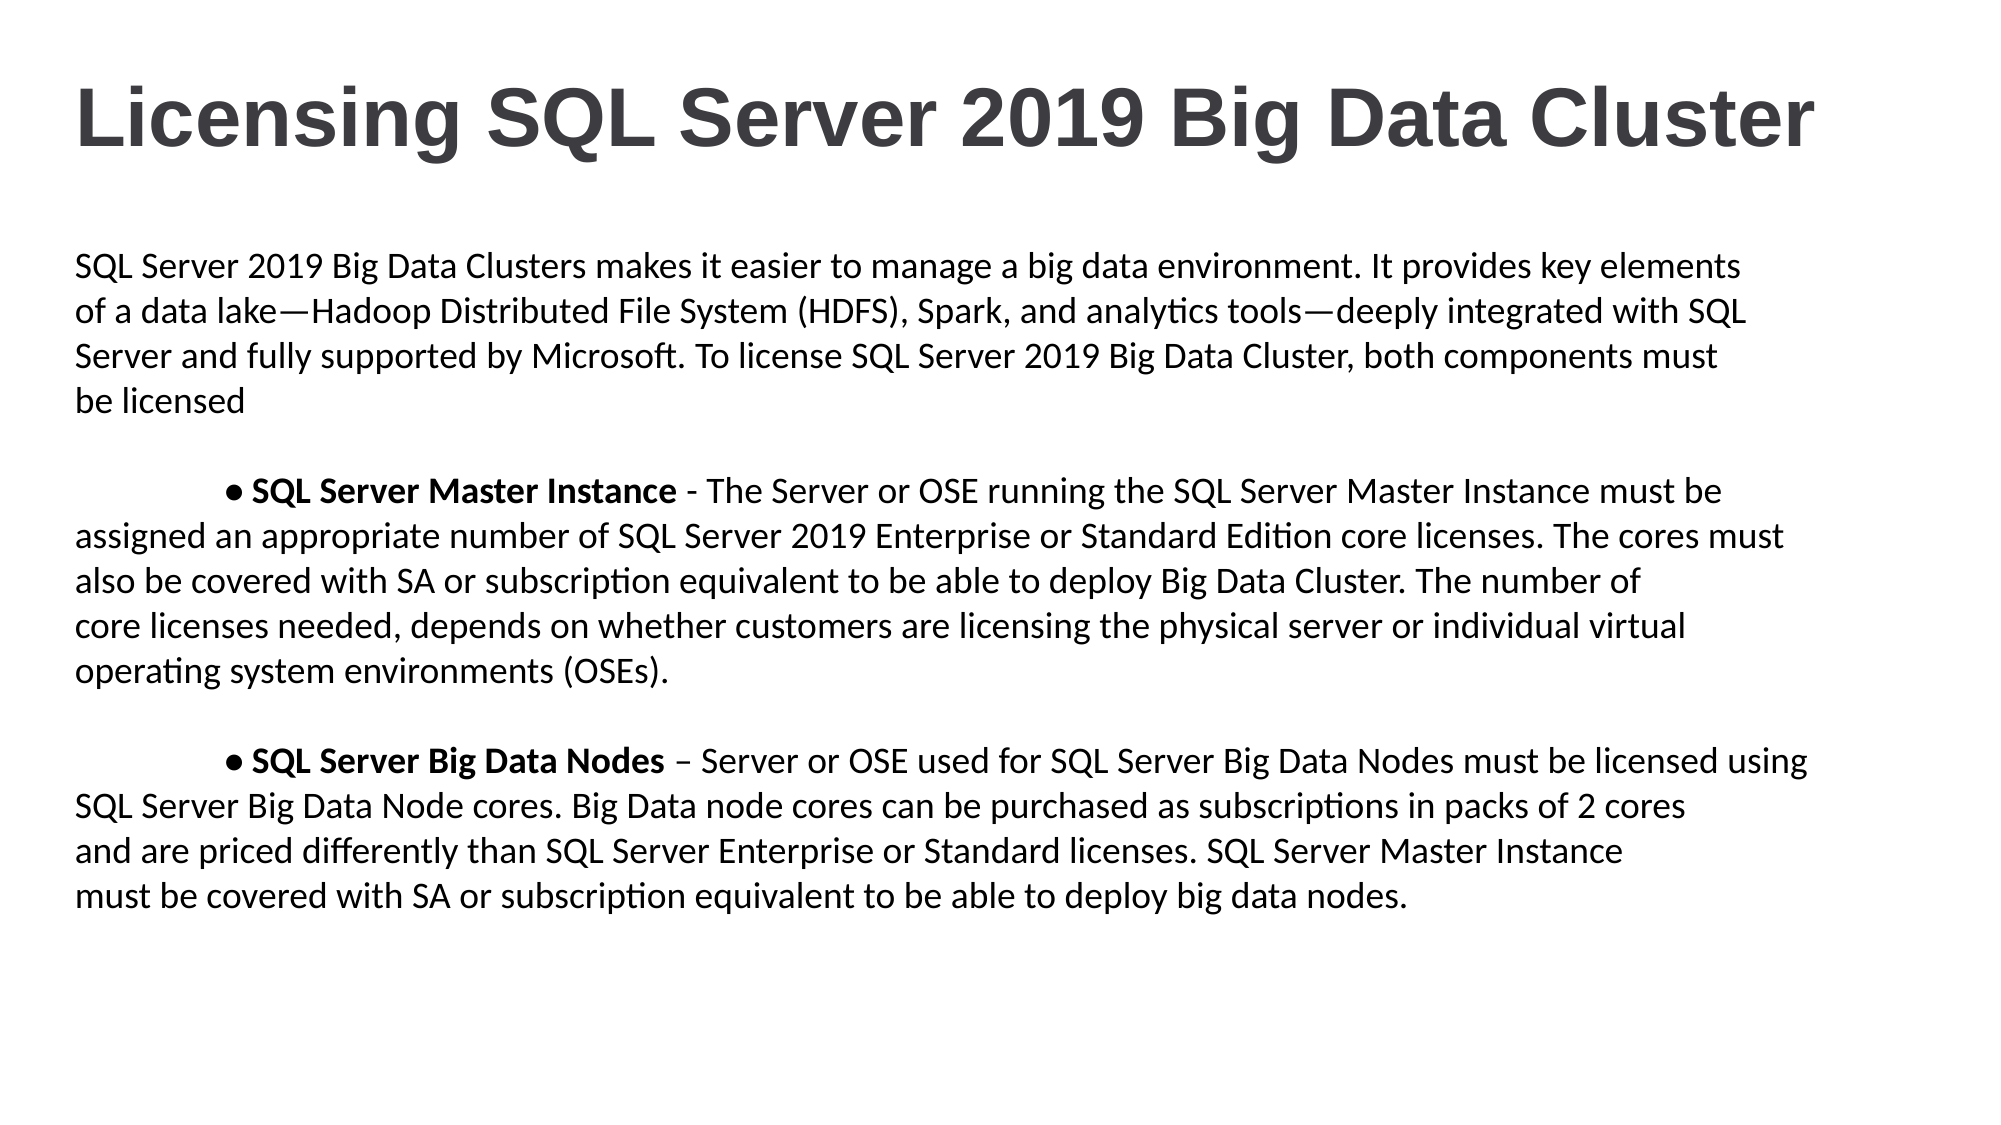

Licensing SQL Server 2019 Big Data Cluster
SQL Server 2019 Big Data Clusters makes it easier to manage a big data environment. It provides key elements
of a data lake—Hadoop Distributed File System (HDFS), Spark, and analytics tools—deeply integrated with SQL
Server and fully supported by Microsoft. To license SQL Server 2019 Big Data Cluster, both components must
be licensed

	• SQL Server Master Instance - The Server or OSE running the SQL Server Master Instance must be assigned an appropriate number of SQL Server 2019 Enterprise or Standard Edition core licenses. The cores must
also be covered with SA or subscription equivalent to be able to deploy Big Data Cluster. The number of
core licenses needed, depends on whether customers are licensing the physical server or individual virtual
operating system environments (OSEs).

	• SQL Server Big Data Nodes – Server or OSE used for SQL Server Big Data Nodes must be licensed using
SQL Server Big Data Node cores. Big Data node cores can be purchased as subscriptions in packs of 2 cores
and are priced differently than SQL Server Enterprise or Standard licenses. SQL Server Master Instance
must be covered with SA or subscription equivalent to be able to deploy big data nodes.